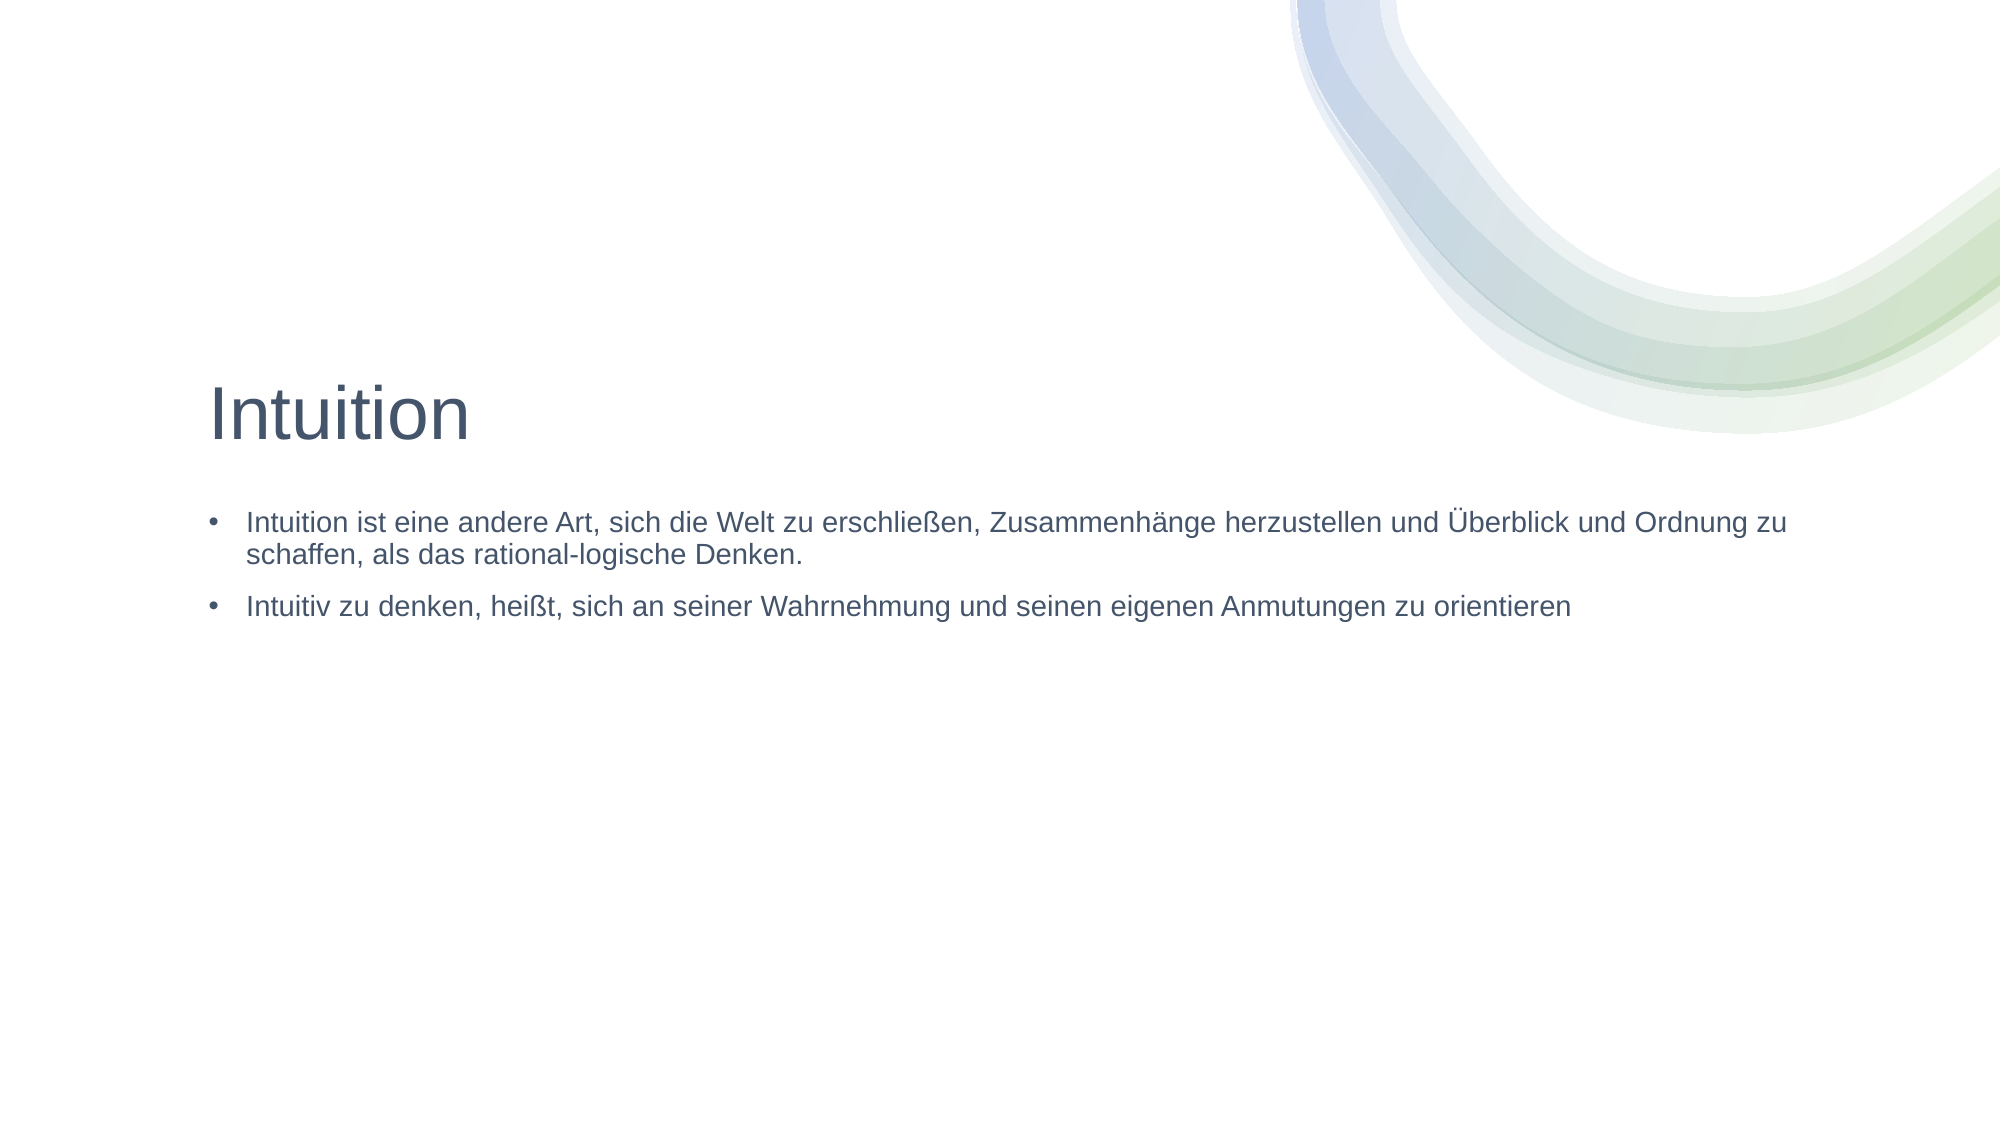

# Intuition
Intuition ist eine andere Art, sich die Welt zu erschließen, Zusammenhänge herzustellen und Überblick und Ordnung zu schaffen, als das rational-logische Denken.
Intuitiv zu denken, heißt, sich an seiner Wahrnehmung und seinen eigenen Anmutungen zu orientieren